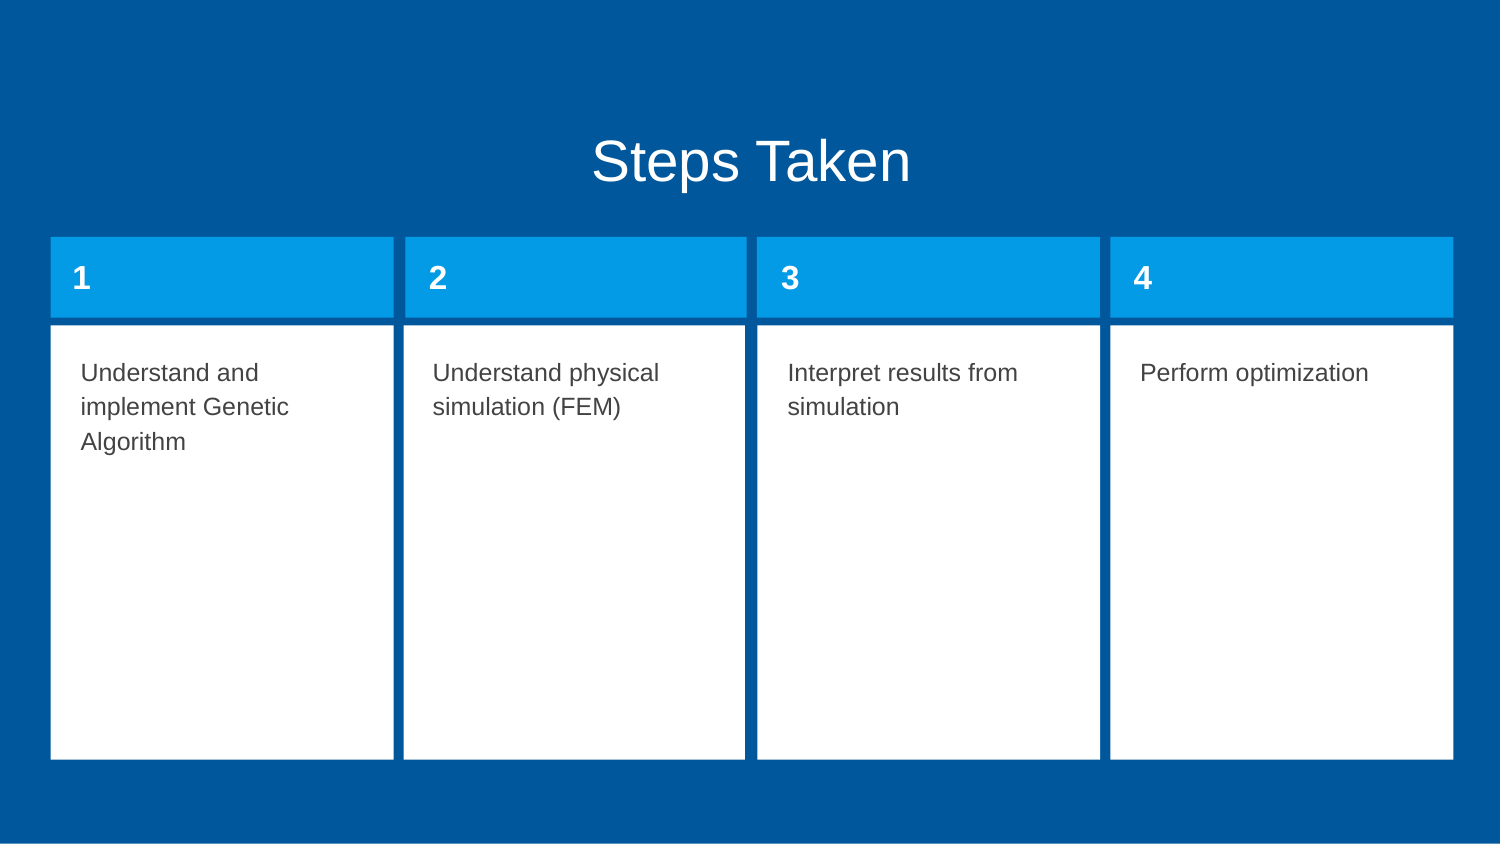

# Steps Taken
Understand and implement Genetic Algorithm
Understand physical simulation (FEM)
Interpret results from simulation
Perform optimization